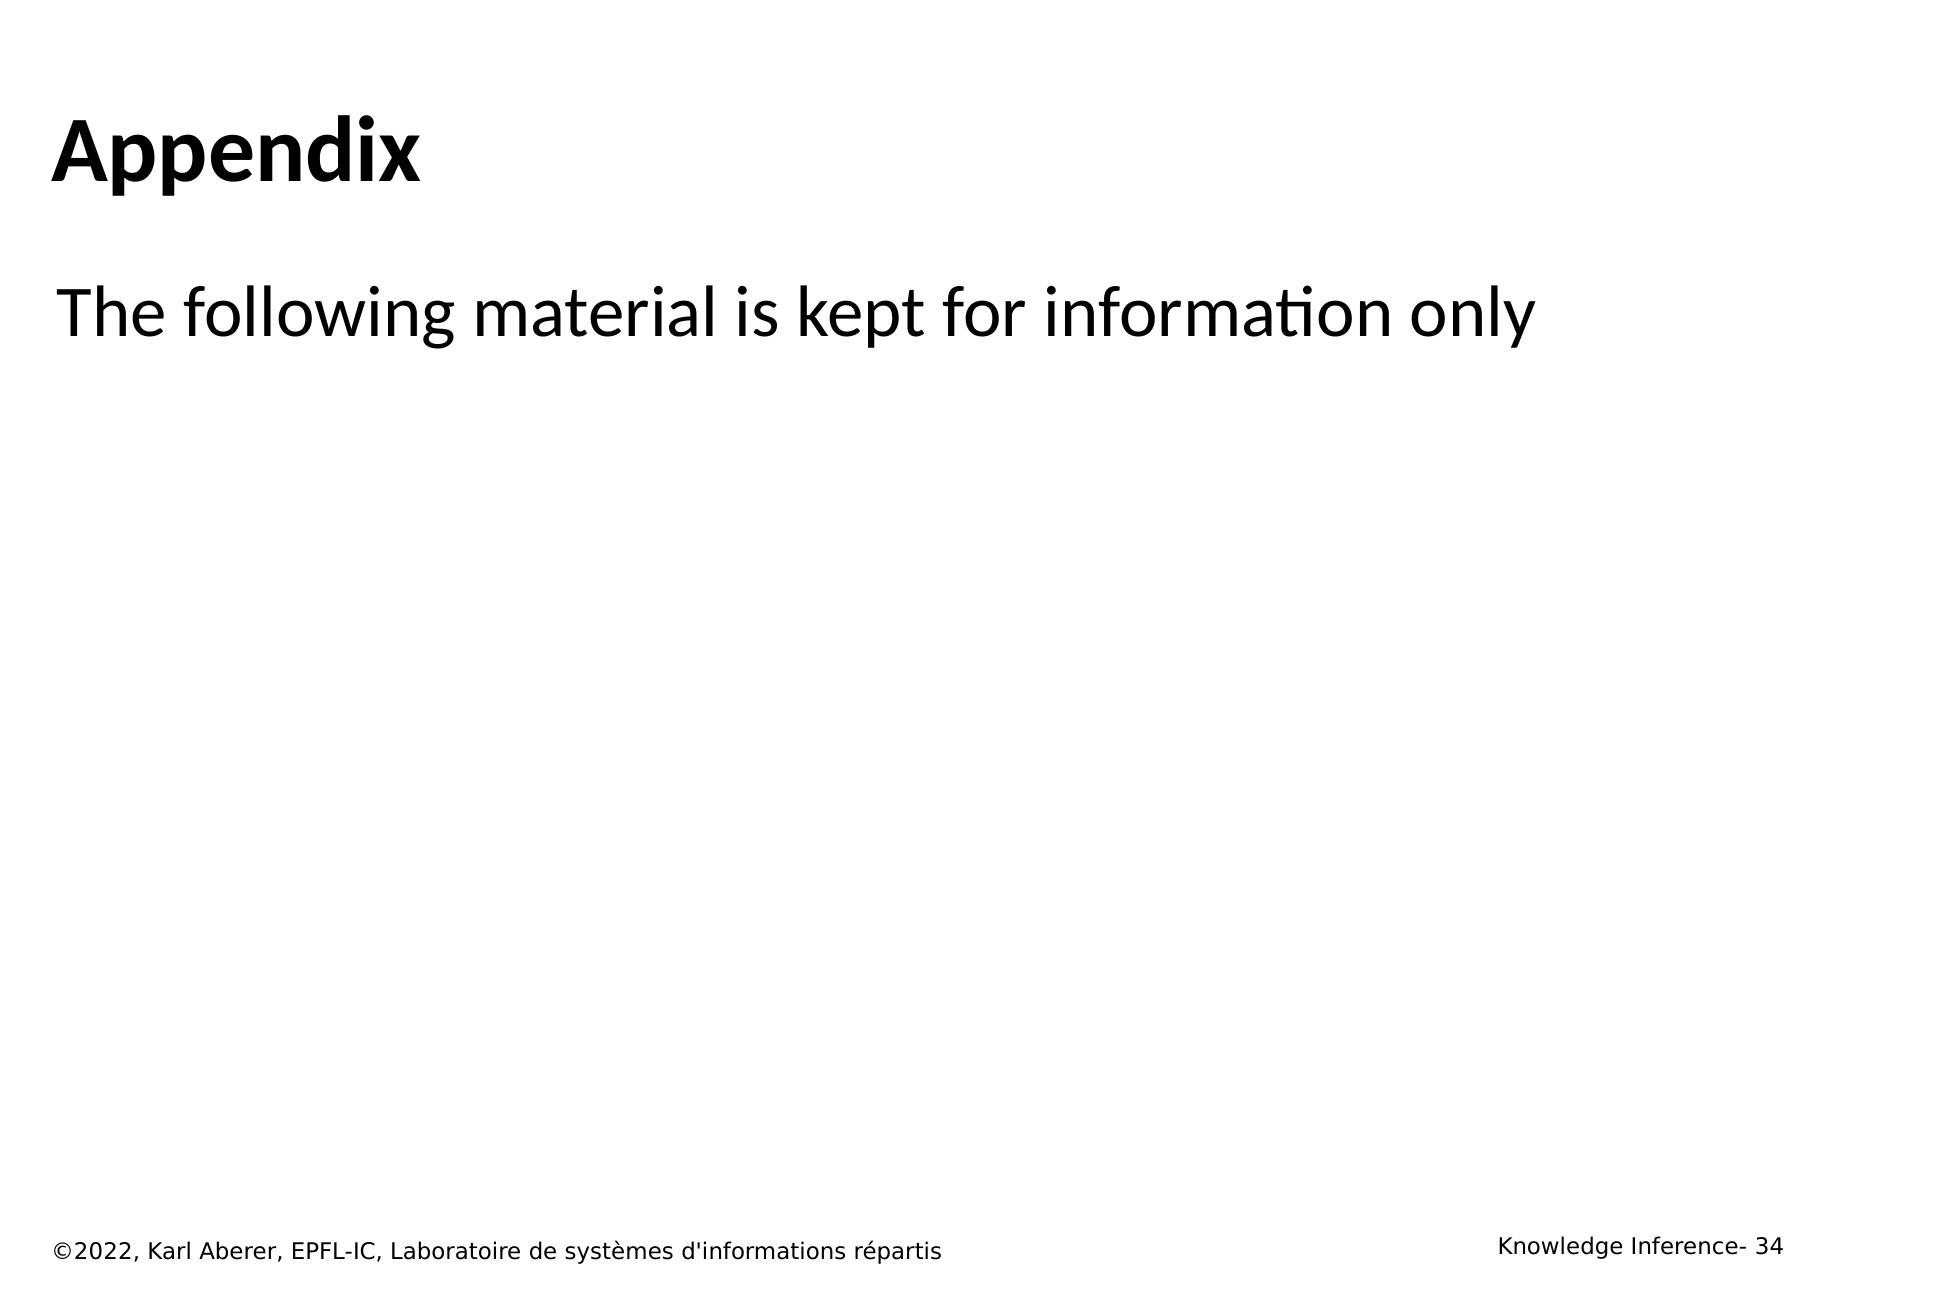

# Appendix
The following material is kept for information only
©2022, Karl Aberer, EPFL-IC, Laboratoire de systèmes d'informations répartis